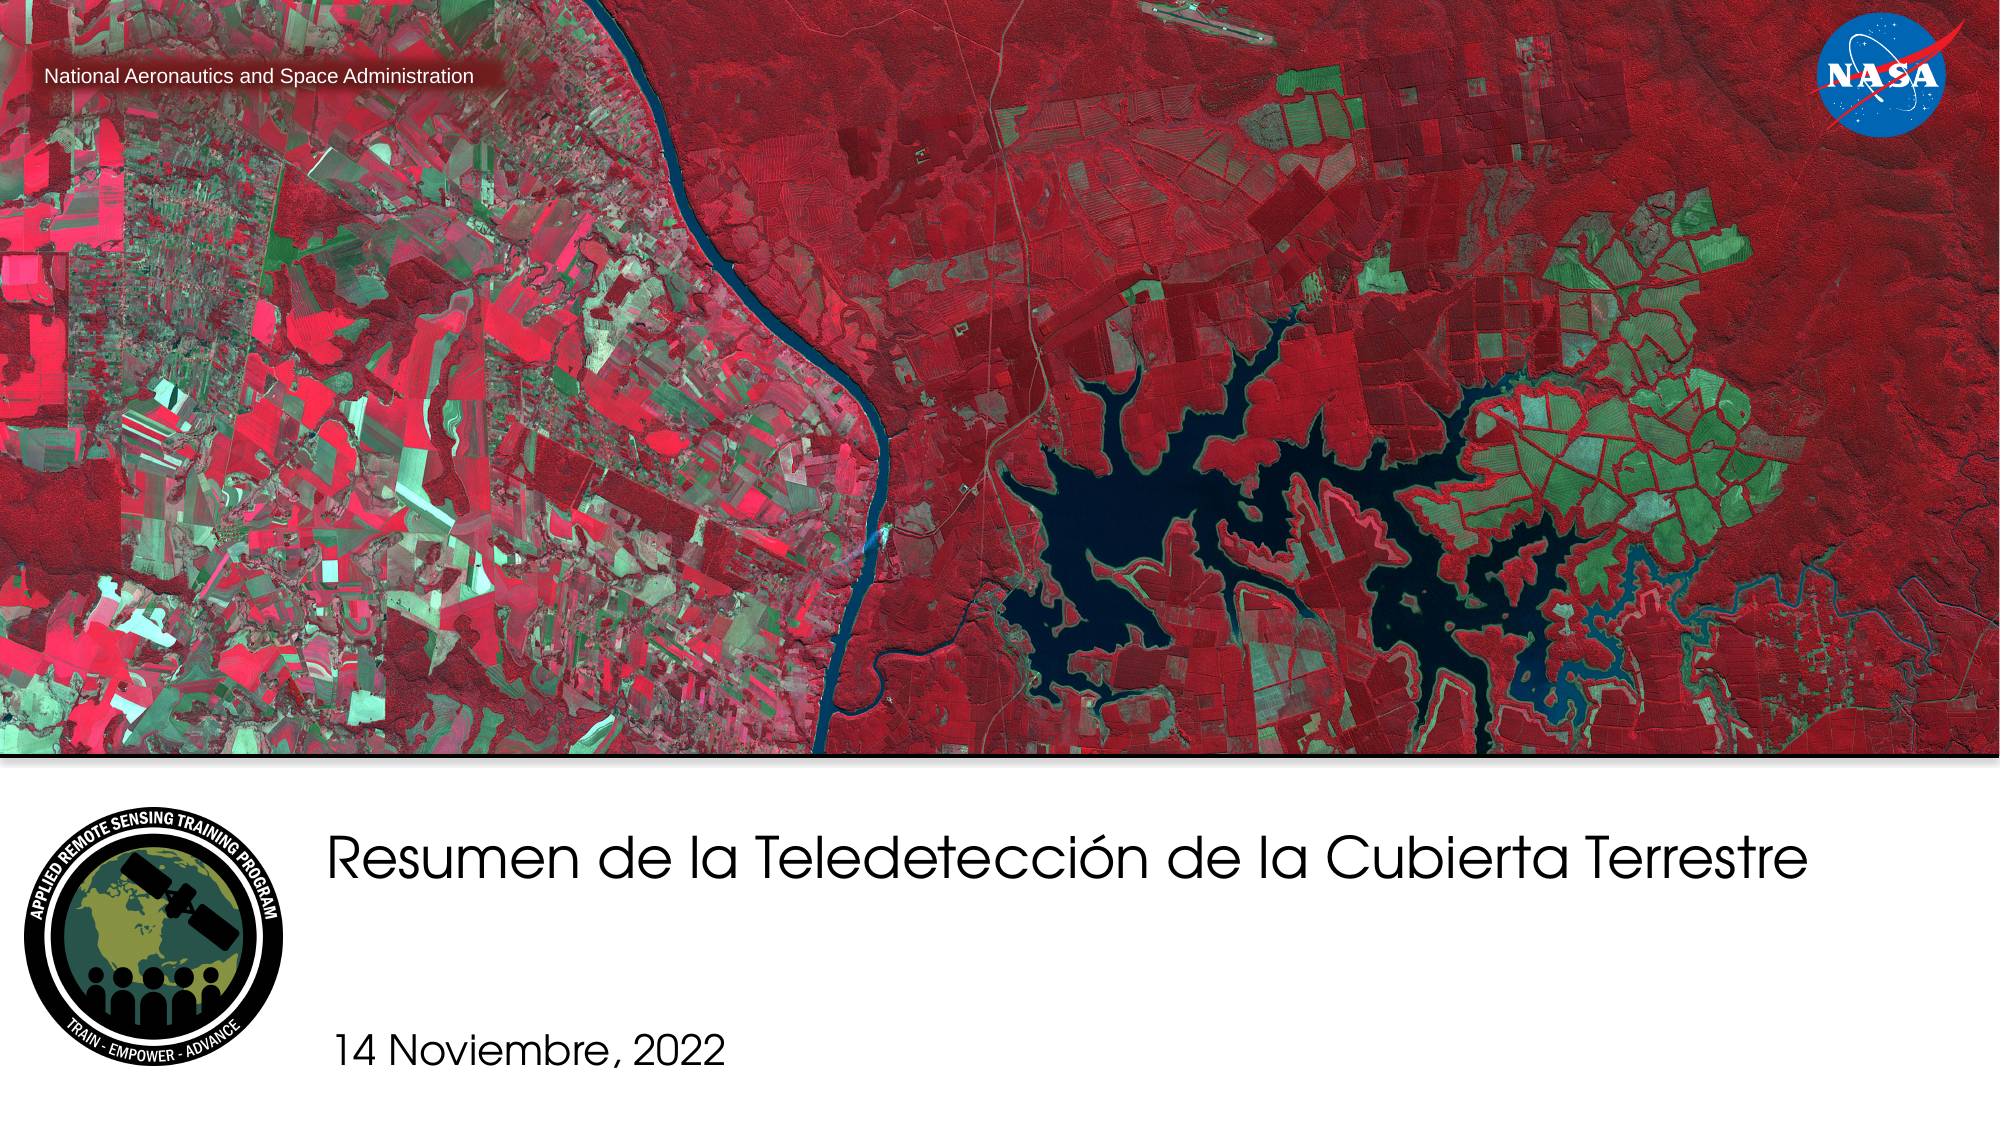

# Resumen de la Teledetección de la Cubierta Terrestre

14 Noviembre, 2022